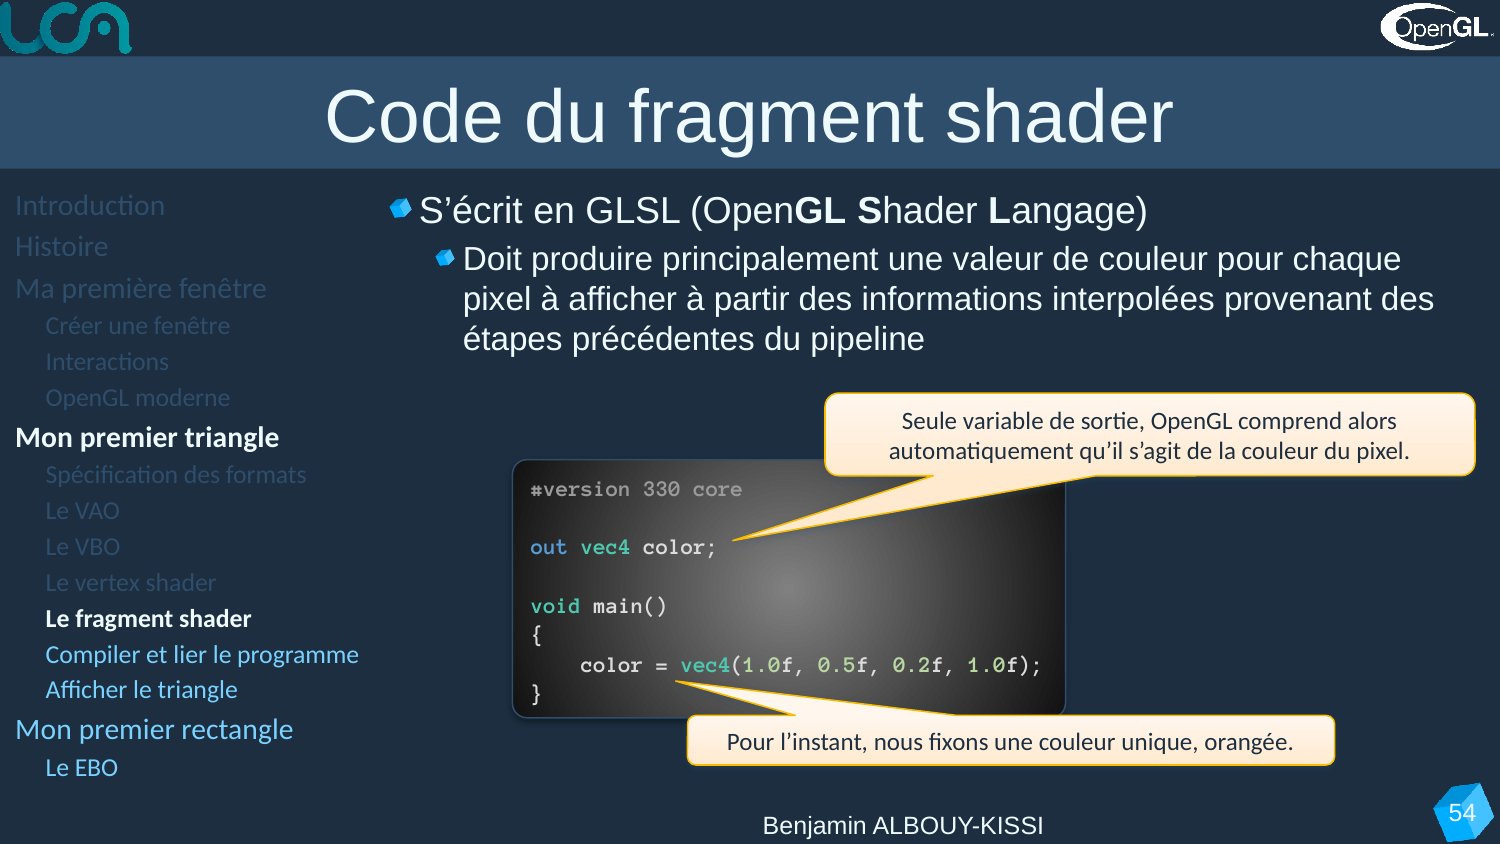

# Code du fragment shader
Introduction
Histoire
Ma première fenêtre
Créer une fenêtre
Interactions
OpenGL moderne
Mon premier triangle
Spécification des formats
Le VAO
Le VBO
Le vertex shader
Le fragment shader
Compiler et lier le programme
Afficher le triangle
Mon premier rectangle
Le EBO

S’écrit en GLSL (OpenGL Shader Langage)
Doit produire principalement une valeur de couleur pour chaque pixel à afficher à partir des informations interpolées provenant des étapes précédentes du pipeline
Seule variable de sortie, OpenGL comprend alors automatiquement qu’il s’agit de la couleur du pixel.
#version 330 core

out vec4 color;

void main()
{
    color = vec4(1.0f, 0.5f, 0.2f, 1.0f);
}
Pour l’instant, nous fixons une couleur unique, orangée.
54
Benjamin ALBOUY-KISSI